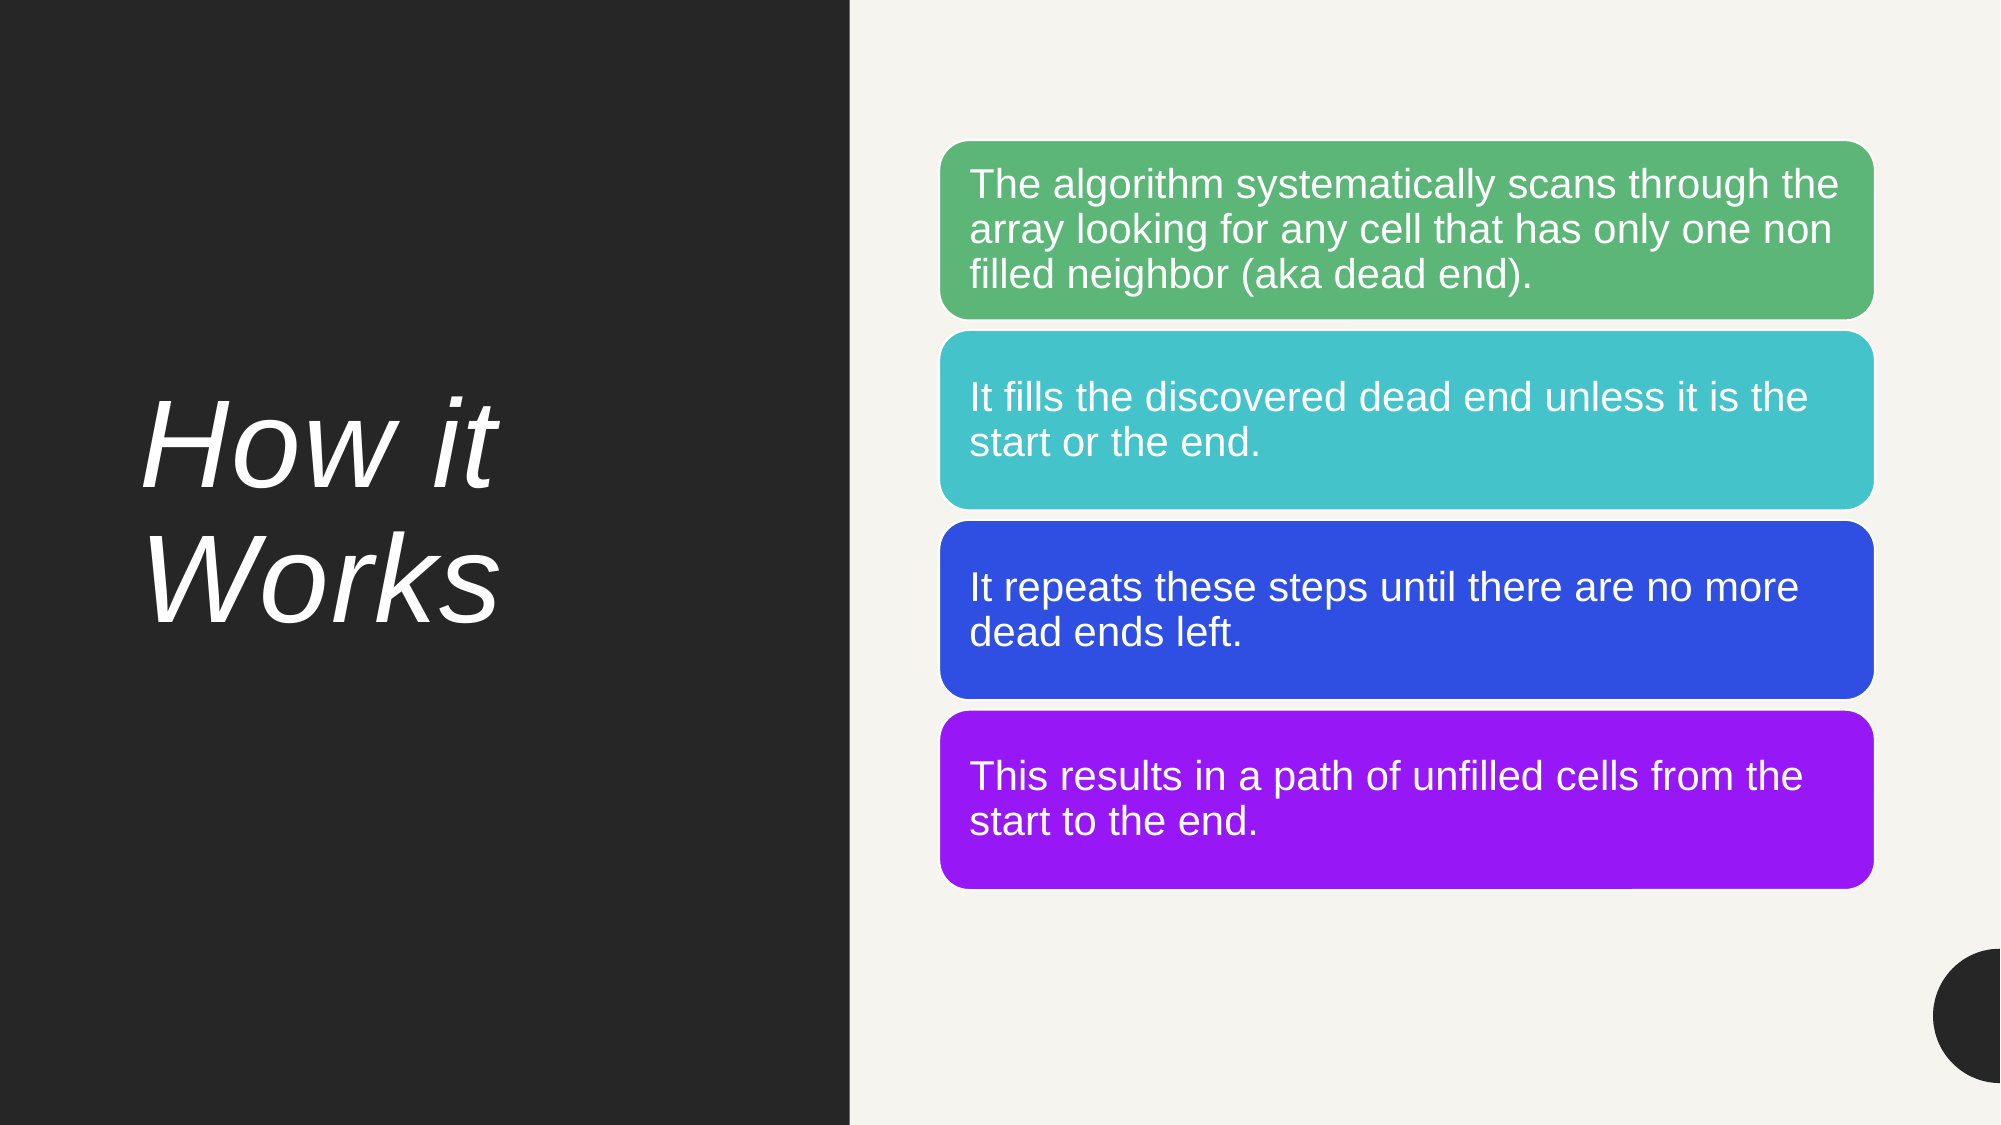

The algorithm systematically scans through the array looking for any cell that has only one non filled neighbor (aka dead end).
It fills the discovered dead end unless it is the start or the end.
It repeats these steps until there are no more dead ends left.
This results in a path of unfilled cells from the start to the end.
# How it Works